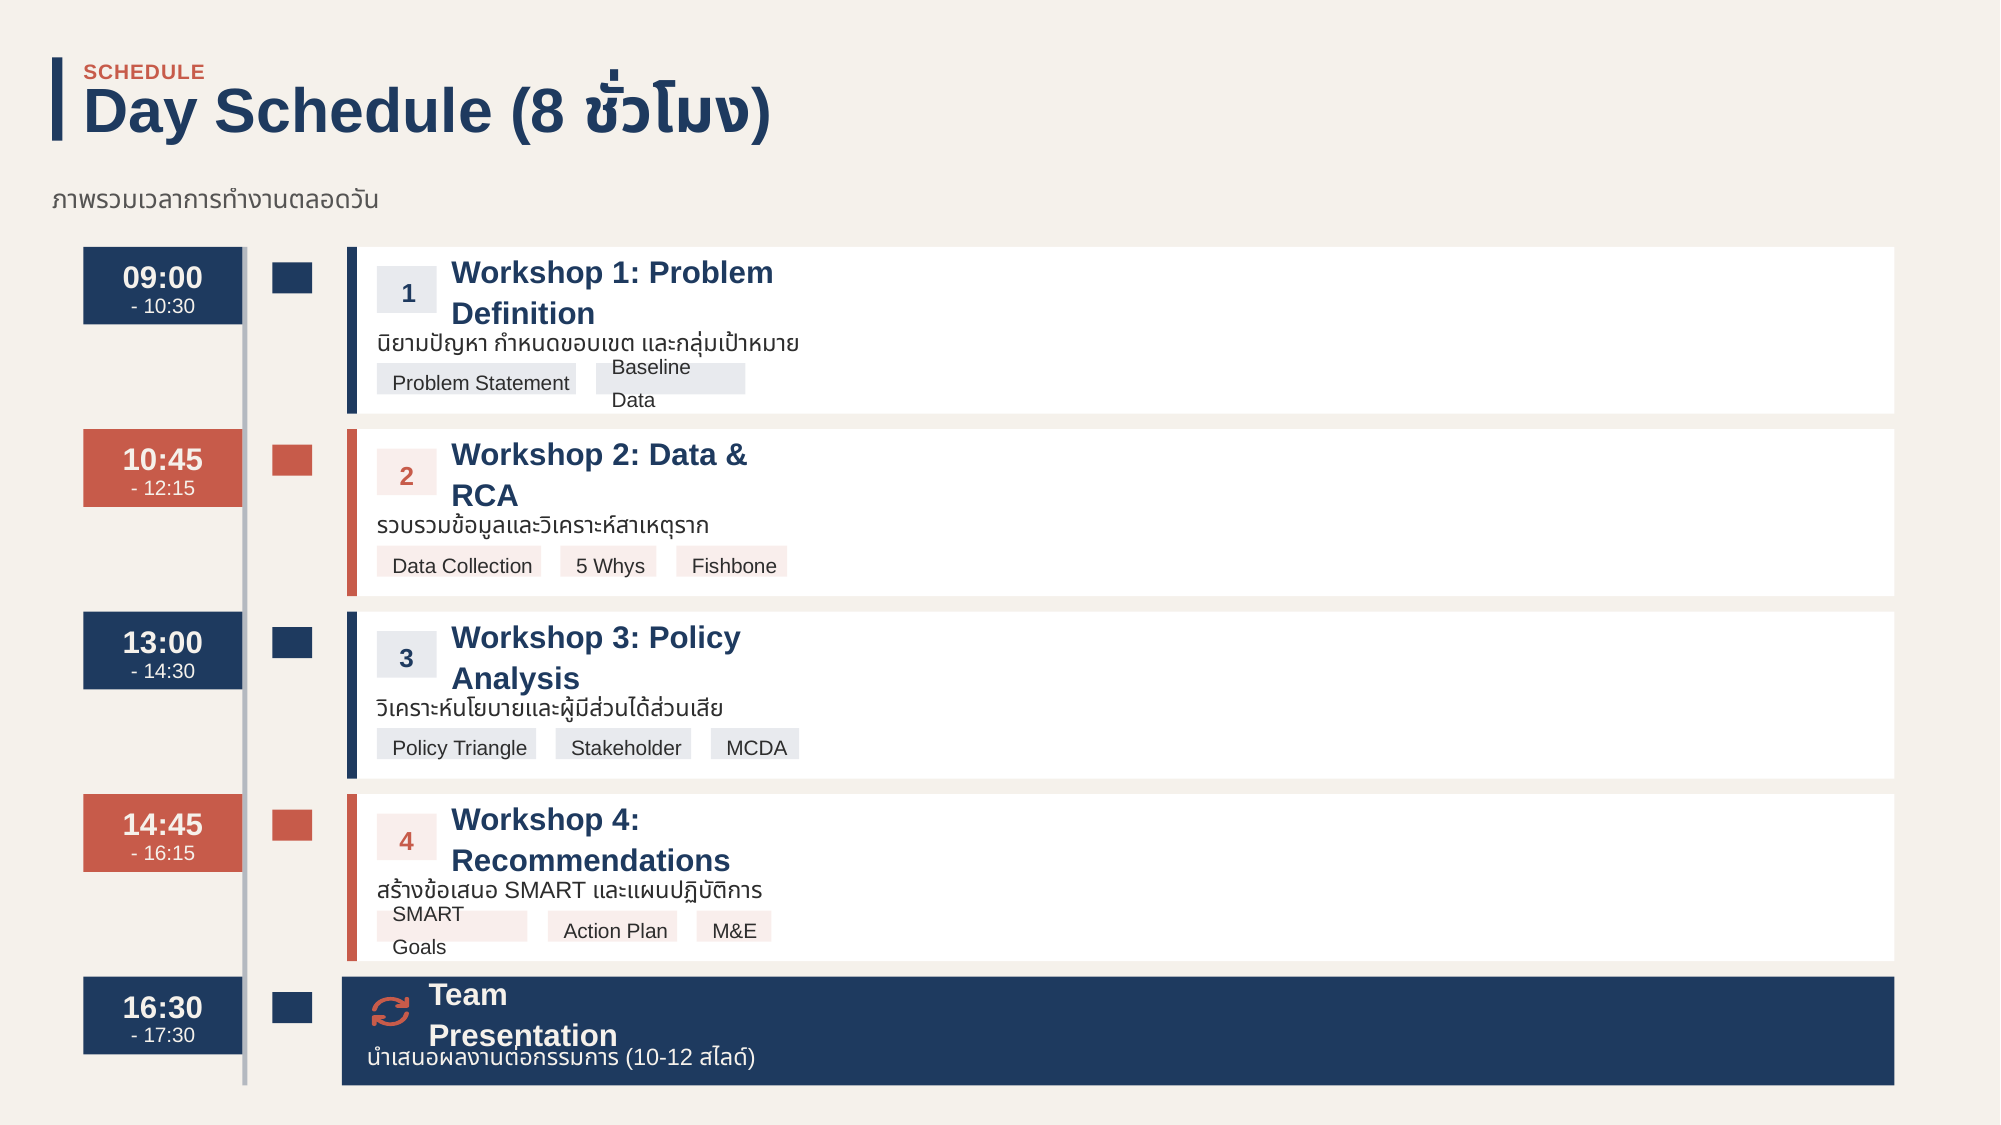

SCHEDULE

Day Schedule (8 ชั่วโมง)
ภาพรวมเวลาการทำงานตลอดวัน

Workshop 1: Problem Definition
1
นิยามปัญหา กำหนดขอบเขต และกลุ่มเป้าหมาย

Problem Statement

Baseline Data

Workshop 2: Data & RCA
2
รวบรวมข้อมูลและวิเคราะห์สาเหตุราก

Data Collection

5 Whys

Fishbone

Workshop 3: Policy Analysis
3
วิเคราะห์นโยบายและผู้มีส่วนได้ส่วนเสีย

Policy Triangle

Stakeholder

MCDA

Workshop 4: Recommendations
4
สร้างข้อเสนอ SMART และแผนปฏิบัติการ

SMART Goals

Action Plan

M&E
09:00

- 10:30

10:45

- 12:15

13:00

- 14:30

14:45

- 16:15

16:30

Team Presentation

- 17:30
นำเสนอผลงานต่อกรรมการ (10-12 สไลด์)